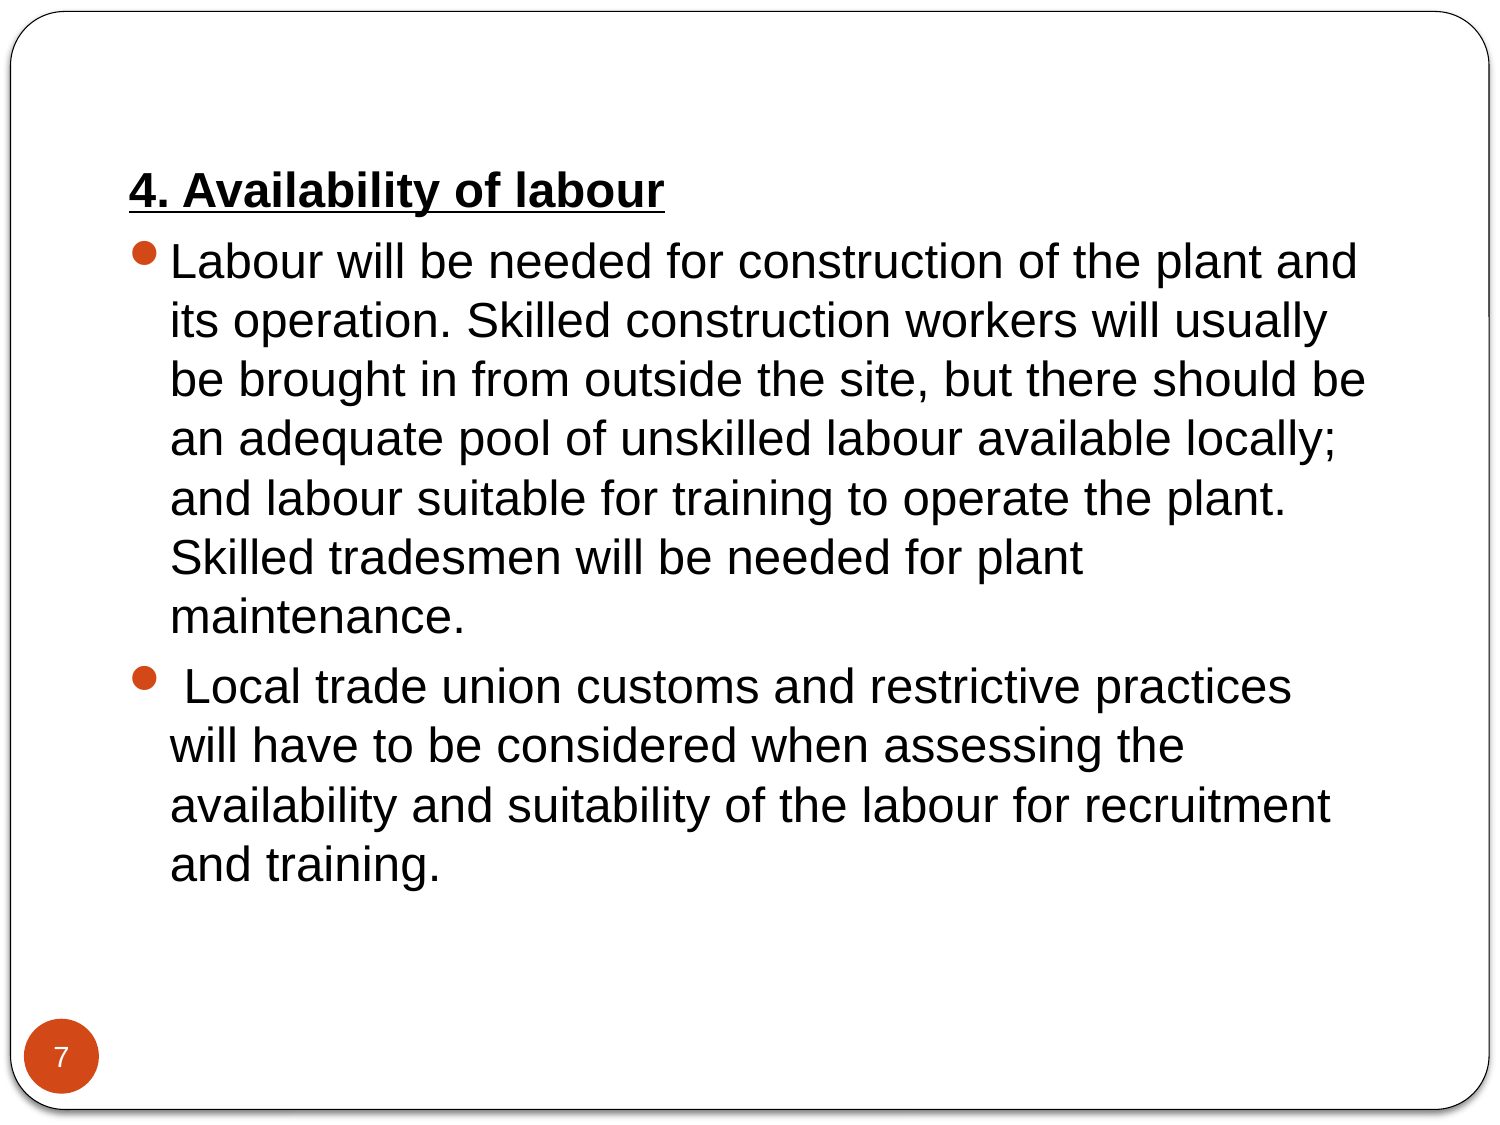

4. Availability of labour
Labour will be needed for construction of the plant and its operation. Skilled construction workers will usually be brought in from outside the site, but there should be an adequate pool of unskilled labour available locally; and labour suitable for training to operate the plant. Skilled tradesmen will be needed for plant maintenance.
 Local trade union customs and restrictive practices will have to be considered when assessing the availability and suitability of the labour for recruitment and training.

7